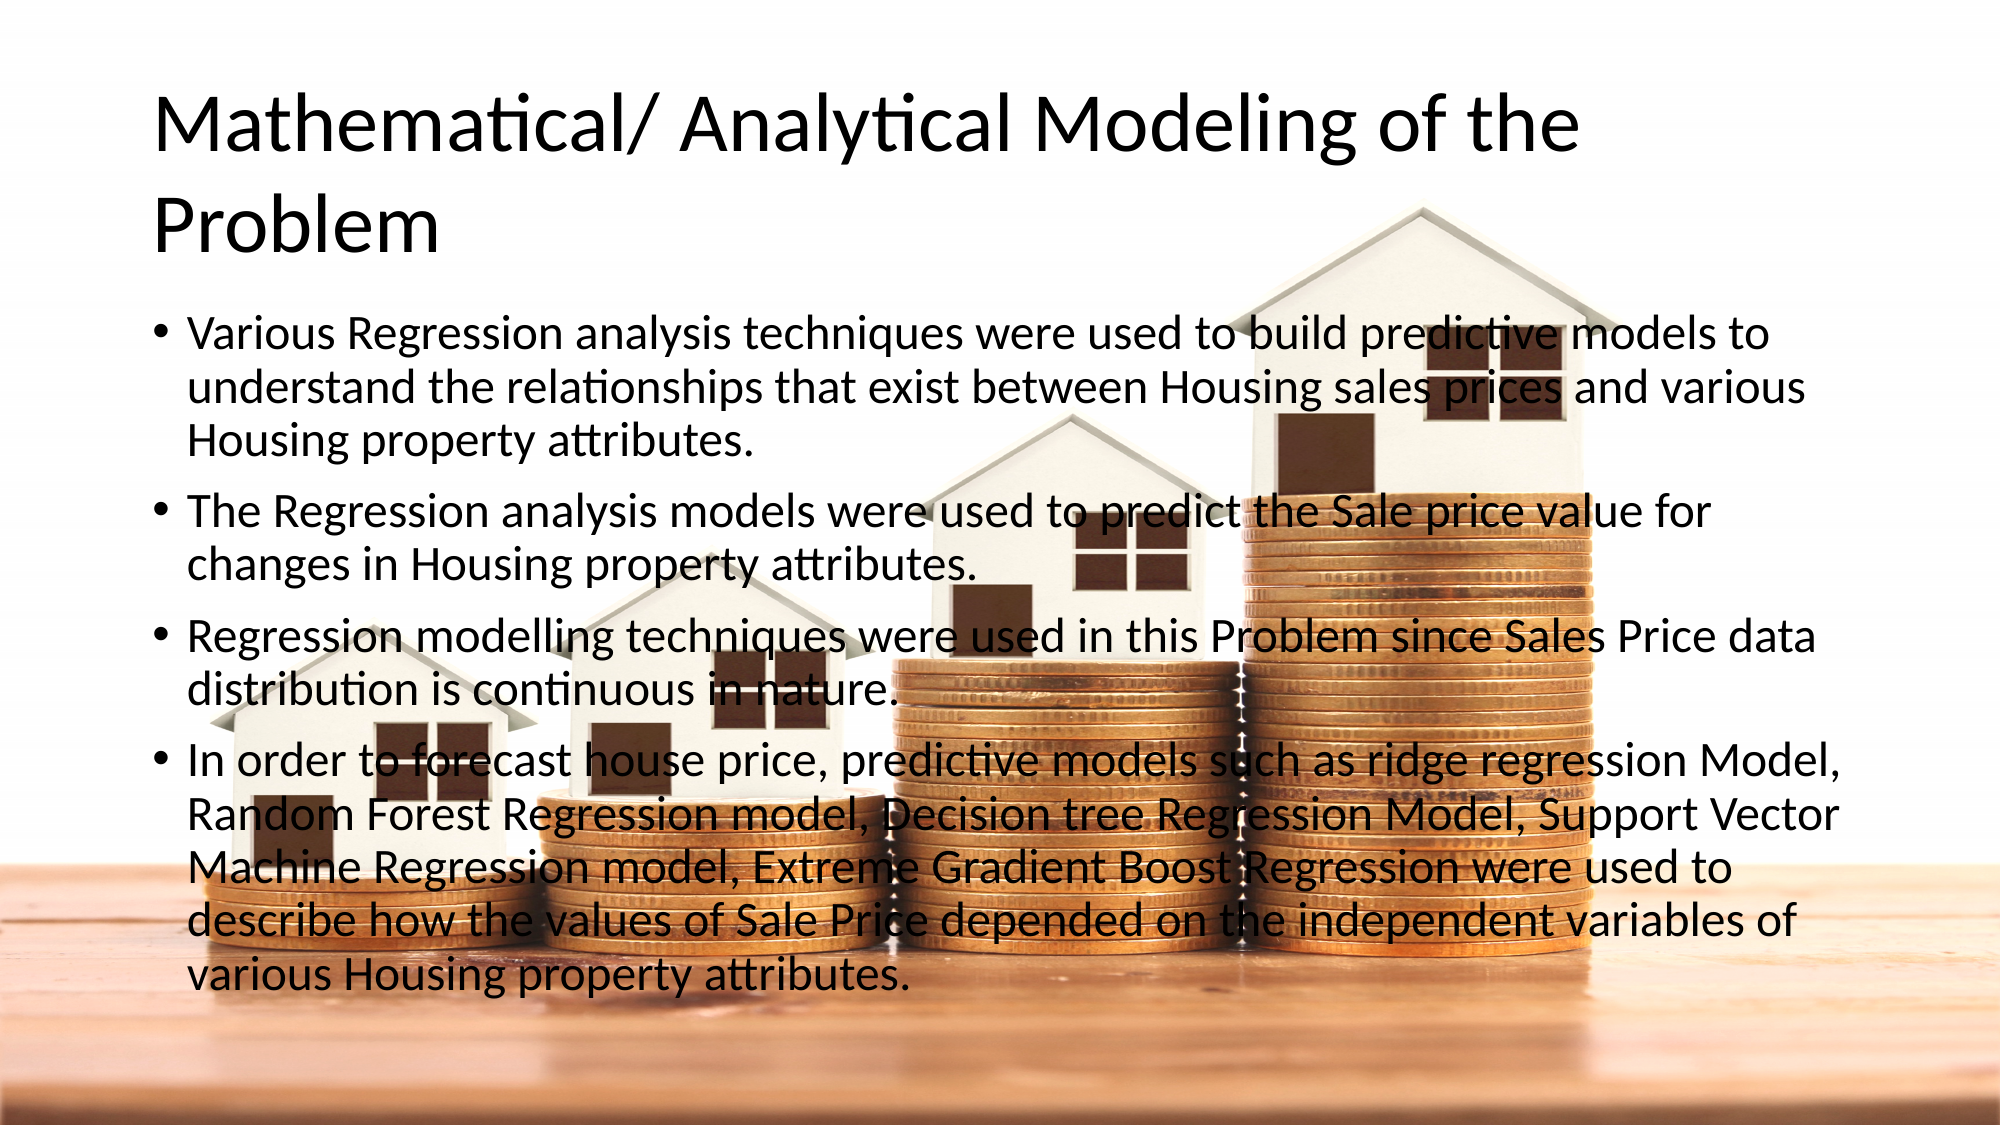

# Mathematical/ Analytical Modeling of the Problem
Various Regression analysis techniques were used to build predictive models to understand the relationships that exist between Housing sales prices and various Housing property attributes.
The Regression analysis models were used to predict the Sale price value for changes in Housing property attributes.
Regression modelling techniques were used in this Problem since Sales Price data distribution is continuous in nature.
In order to forecast house price, predictive models such as ridge regression Model, Random Forest Regression model, Decision tree Regression Model, Support Vector Machine Regression model, Extreme Gradient Boost Regression were used to describe how the values of Sale Price depended on the independent variables of various Housing property attributes.